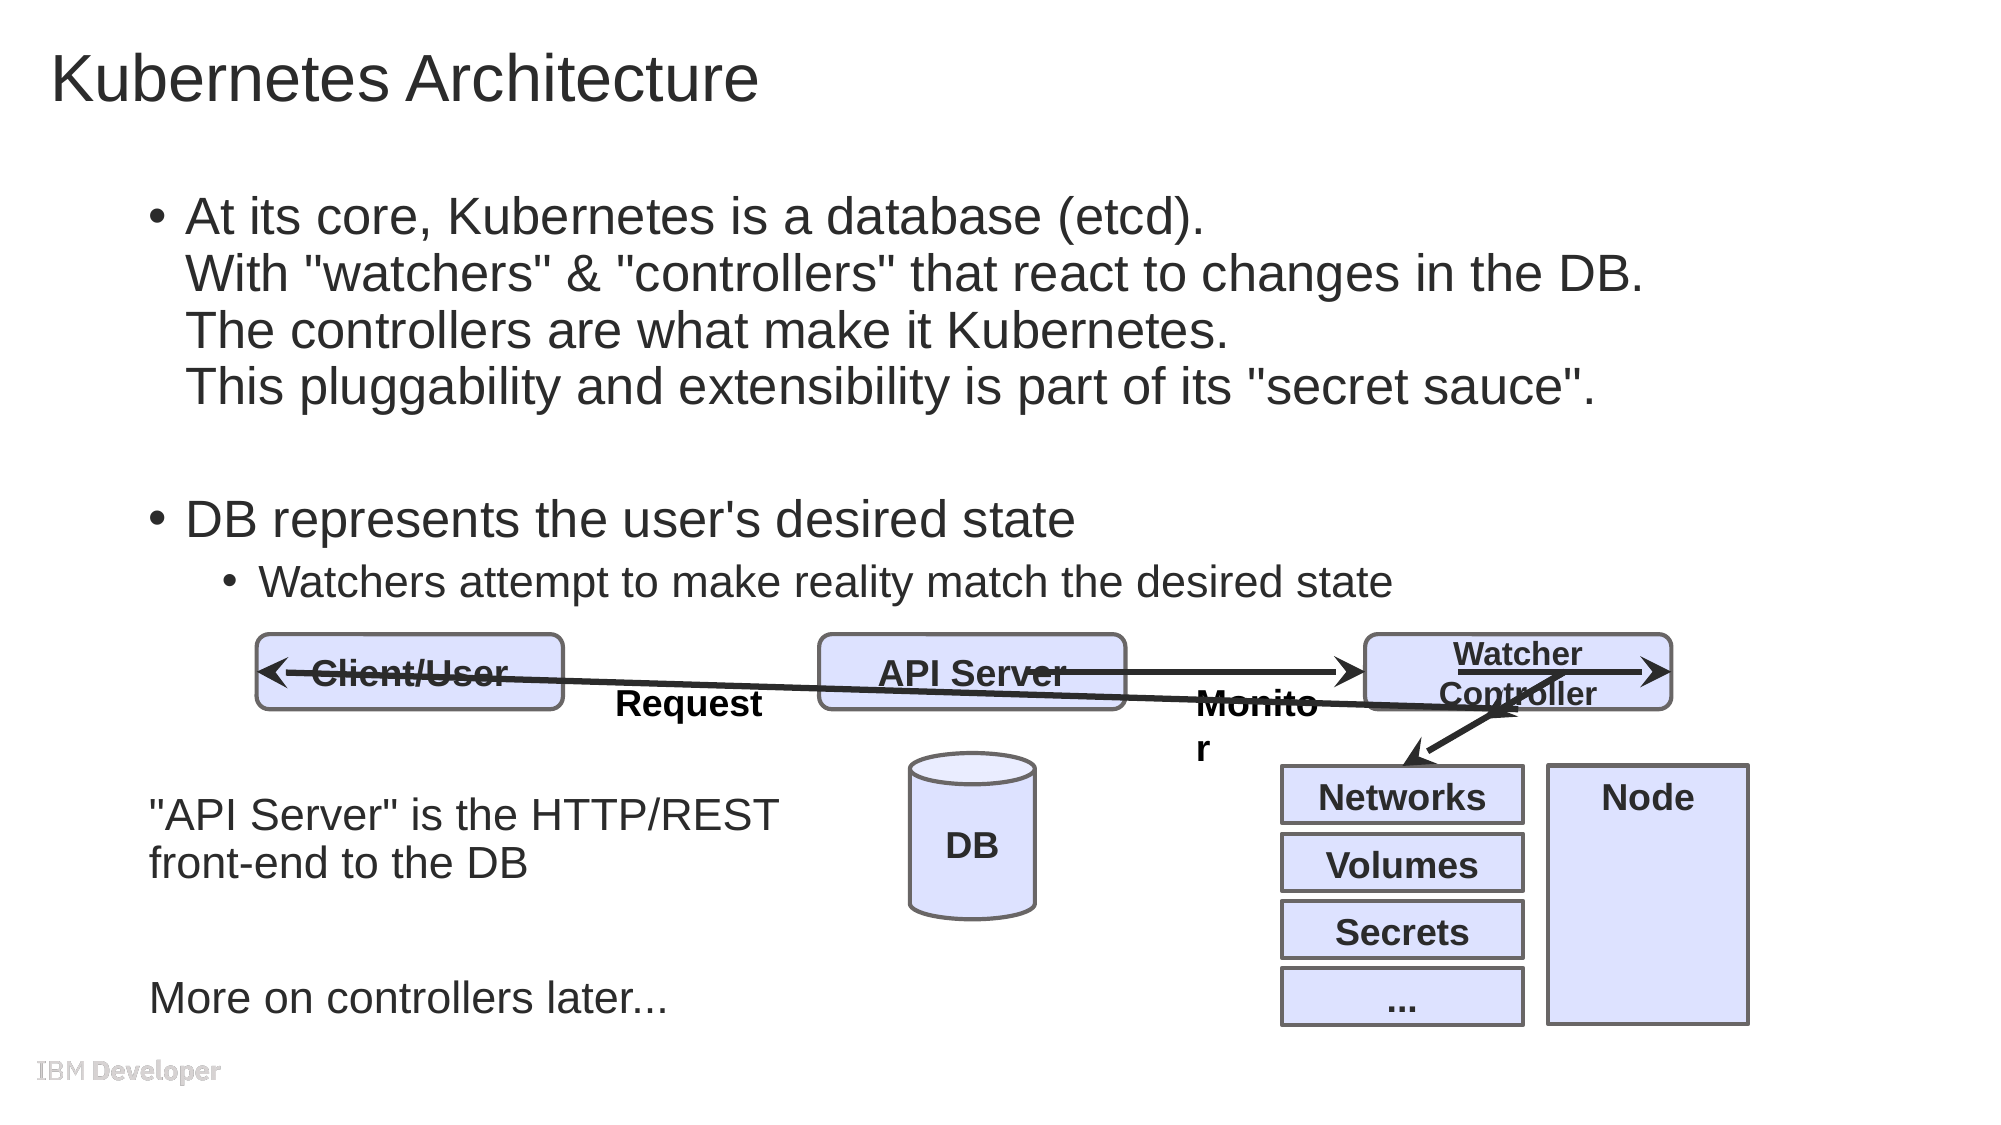

# Kubernetes Architecture
At its core, Kubernetes is a database (etcd).
With "watchers" & "controllers" that react to changes in the DB.
The controllers are what make it Kubernetes.
This pluggability and extensibility is part of its "secret sauce".

DB represents the user's desired state
Watchers attempt to make reality match the desired state

"API Server" is the HTTP/REST
front-end to the DB

More on controllers later...
Client/User
API Server
Watcher Controller
Request
Monitor
DB
Node
Networks
Volumes
Secrets
...